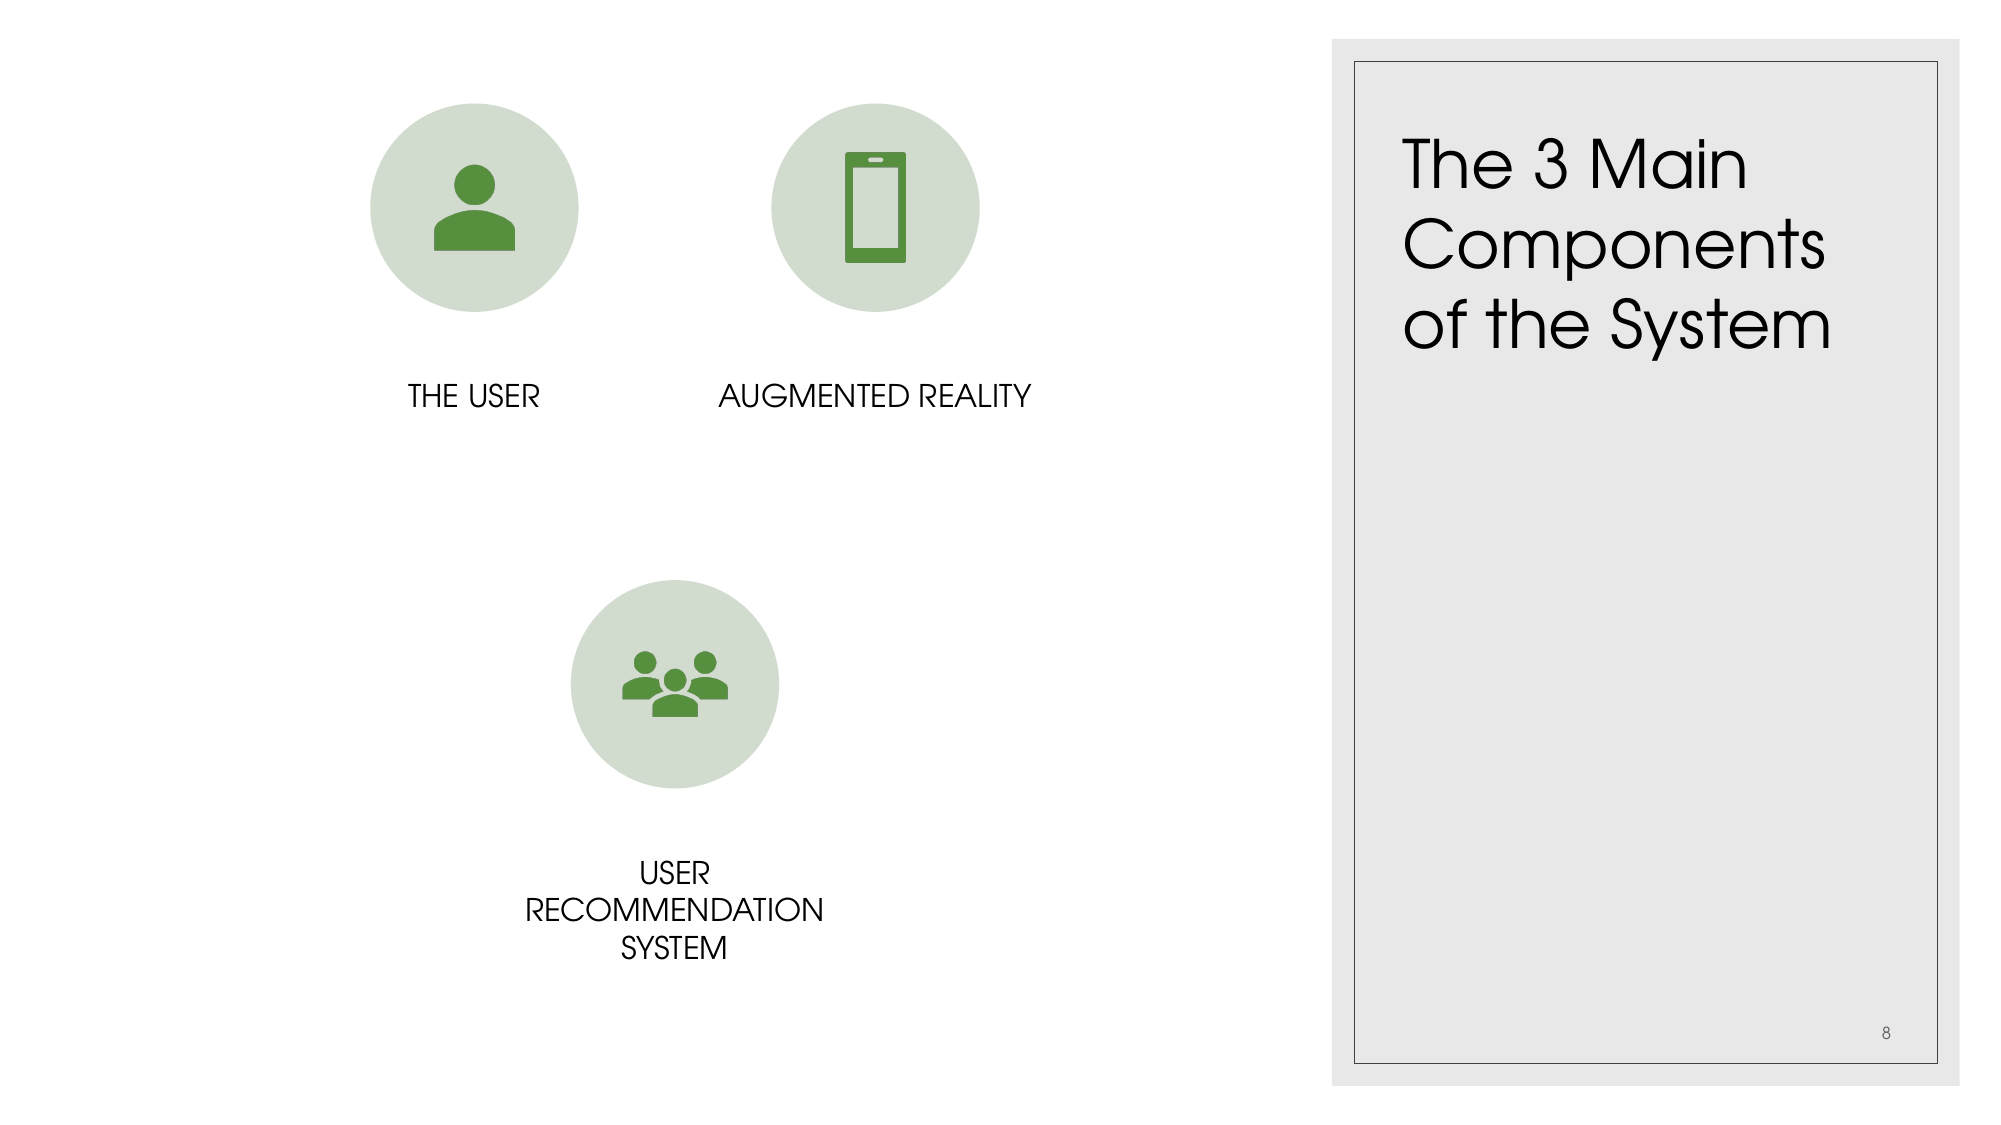

# The 3 Main Components of the System
The user
Augmented Reality
User Recommendation System
8